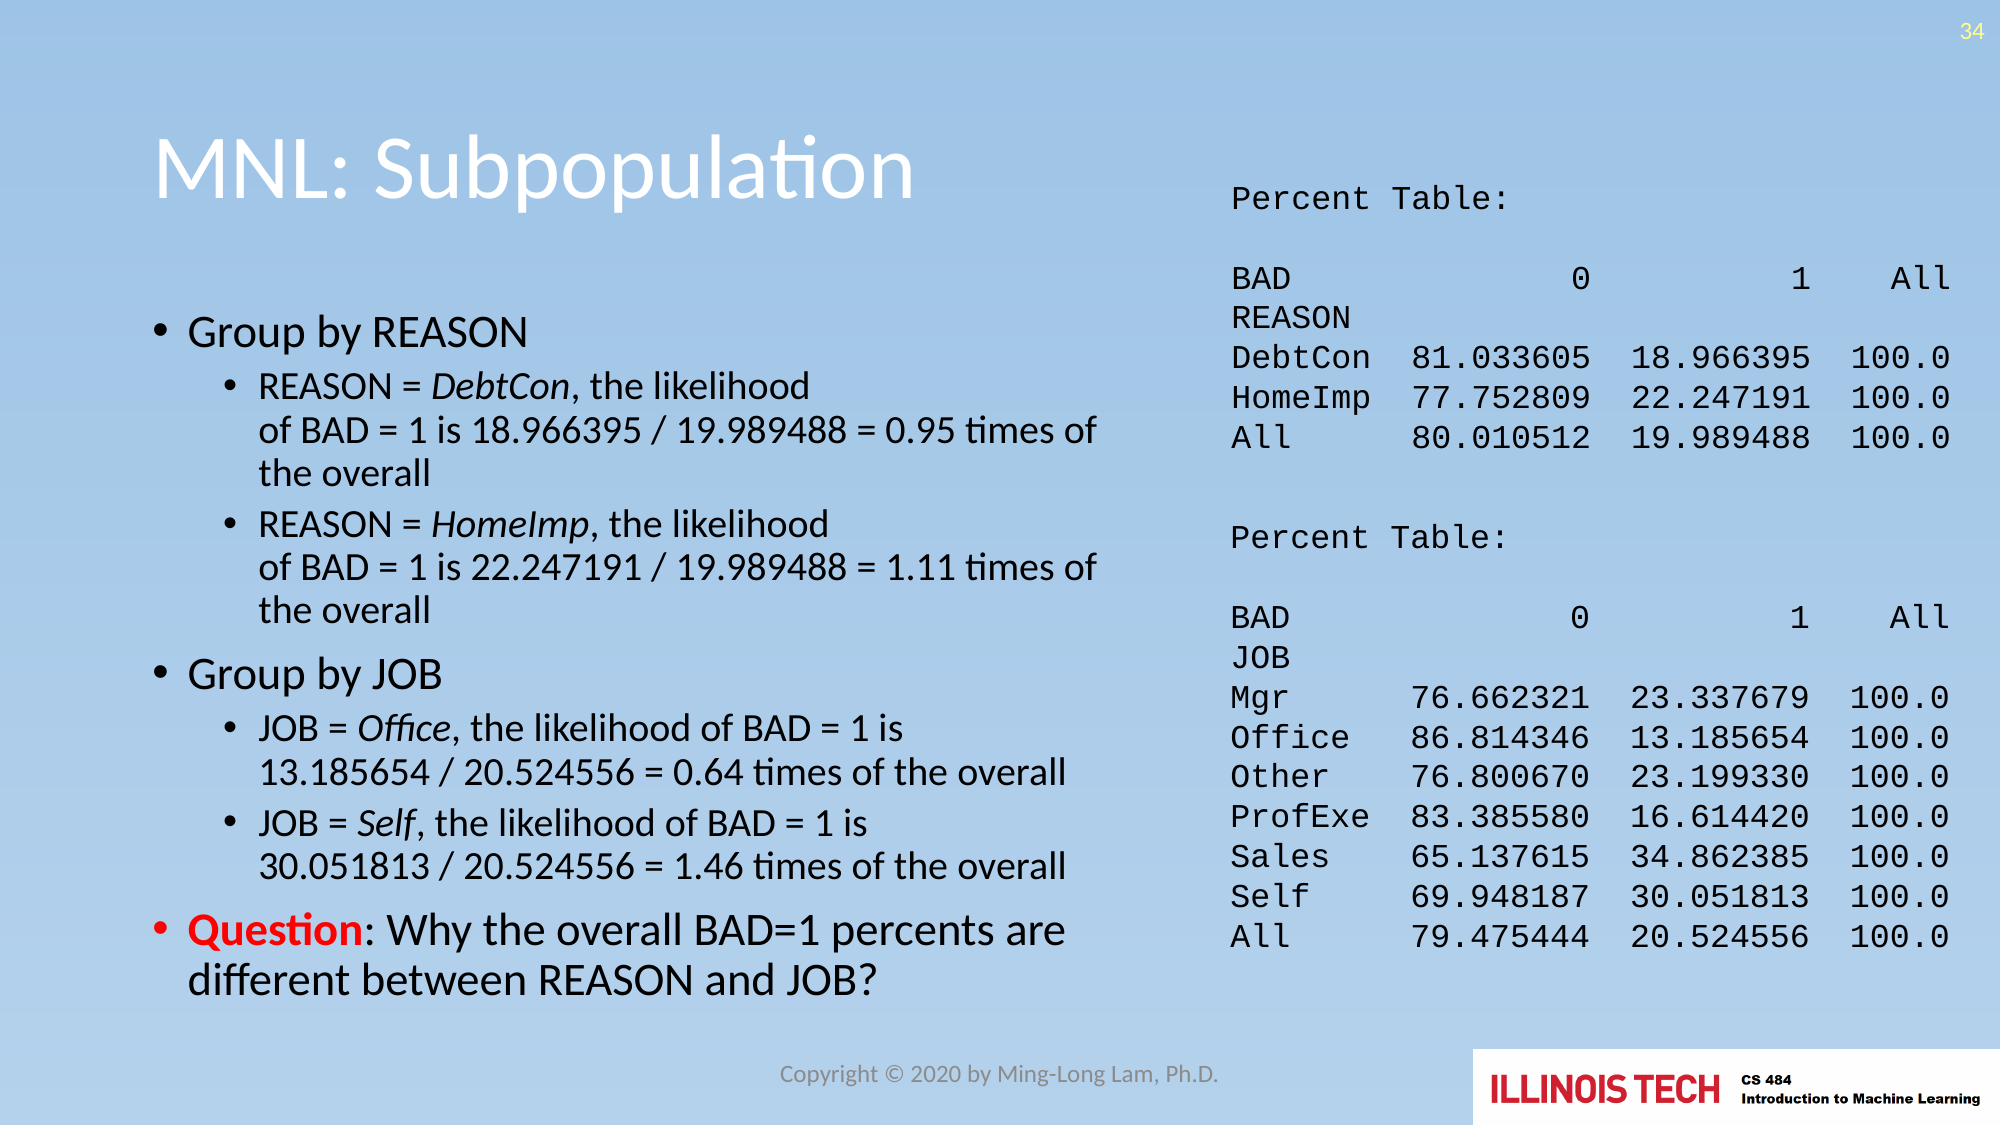

34
# MNL: Subpopulation
Percent Table:

BAD              0          1    All
REASON
DebtCon  81.033605  18.966395  100.0
HomeImp  77.752809  22.247191  100.0
All      80.010512  19.989488  100.0
Group by REASON
REASON = DebtCon, the likelihood
of BAD = 1 is 18.966395 / 19.989488 = 0.95 times of the overall
REASON = HomeImp, the likelihood
of BAD = 1 is 22.247191 / 19.989488 = 1.11 times of the overall
Group by JOB
JOB = Office, the likelihood of BAD = 1 is
13.185654 / 20.524556 = 0.64 times of the overall
JOB = Self, the likelihood of BAD = 1 is
30.051813 / 20.524556 = 1.46 times of the overall
Question: Why the overall BAD=1 percents are different between REASON and JOB?

Percent Table:

BAD              0          1    All
JOB
Mgr      76.662321  23.337679  100.0
Office   86.814346  13.185654  100.0
Other    76.800670  23.199330  100.0
ProfExe  83.385580  16.614420  100.0
Sales    65.137615  34.862385  100.0
Self     69.948187  30.051813  100.0
All      79.475444  20.524556  100.0
Copyright © 2020 by Ming-Long Lam, Ph.D.